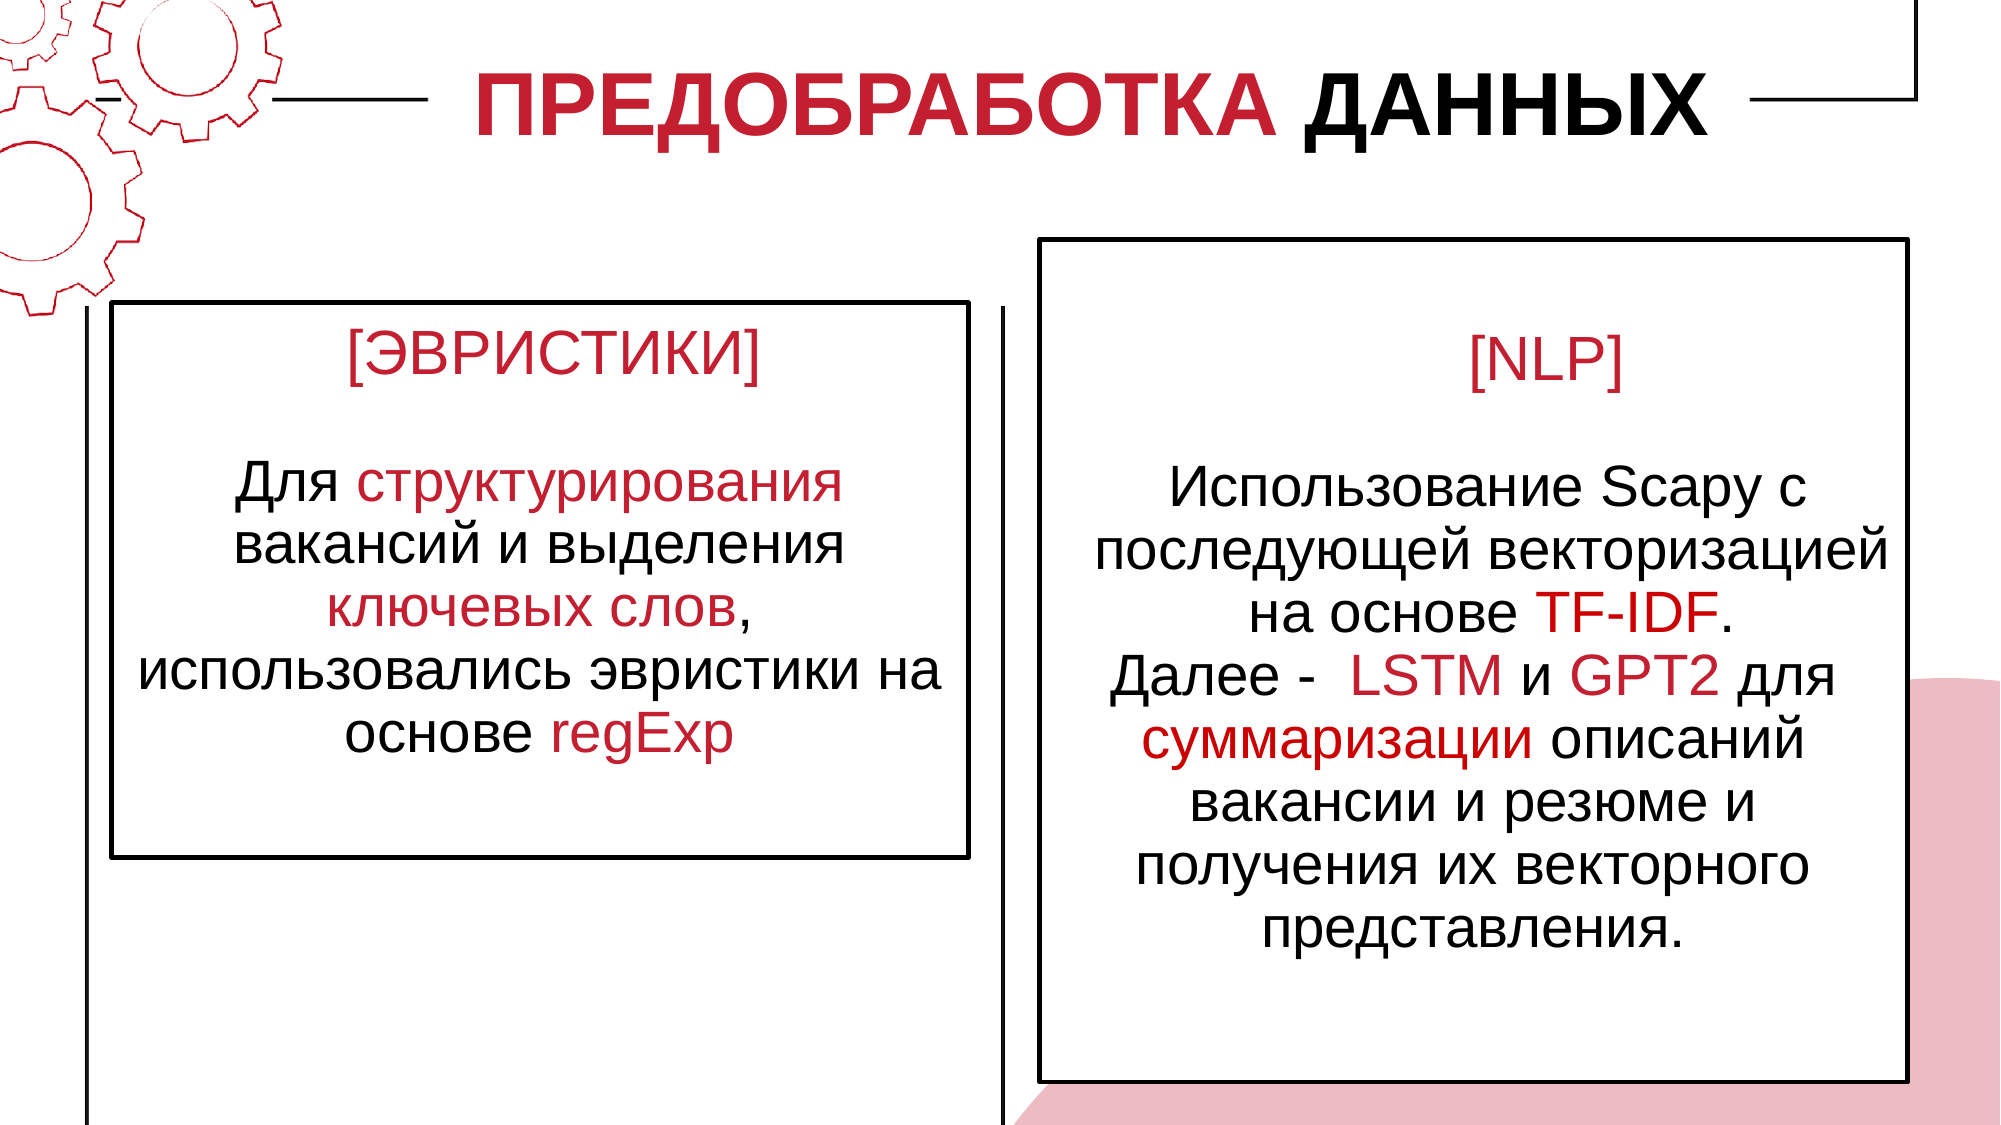

# ПРЕДОБРАБОТКА ДАННЫХ
                        [NLP]

Использование Scapy с последующей векторизацией на основе TF-IDF.
Далее -  LSTM и GPT2 для суммаризации описаний вакансии и резюме и получения их векторного представления.

[ЭВРИСТИКИ]

Для структурирования вакансий и выделения ключевых слов, использовались эвристики на основе regExp